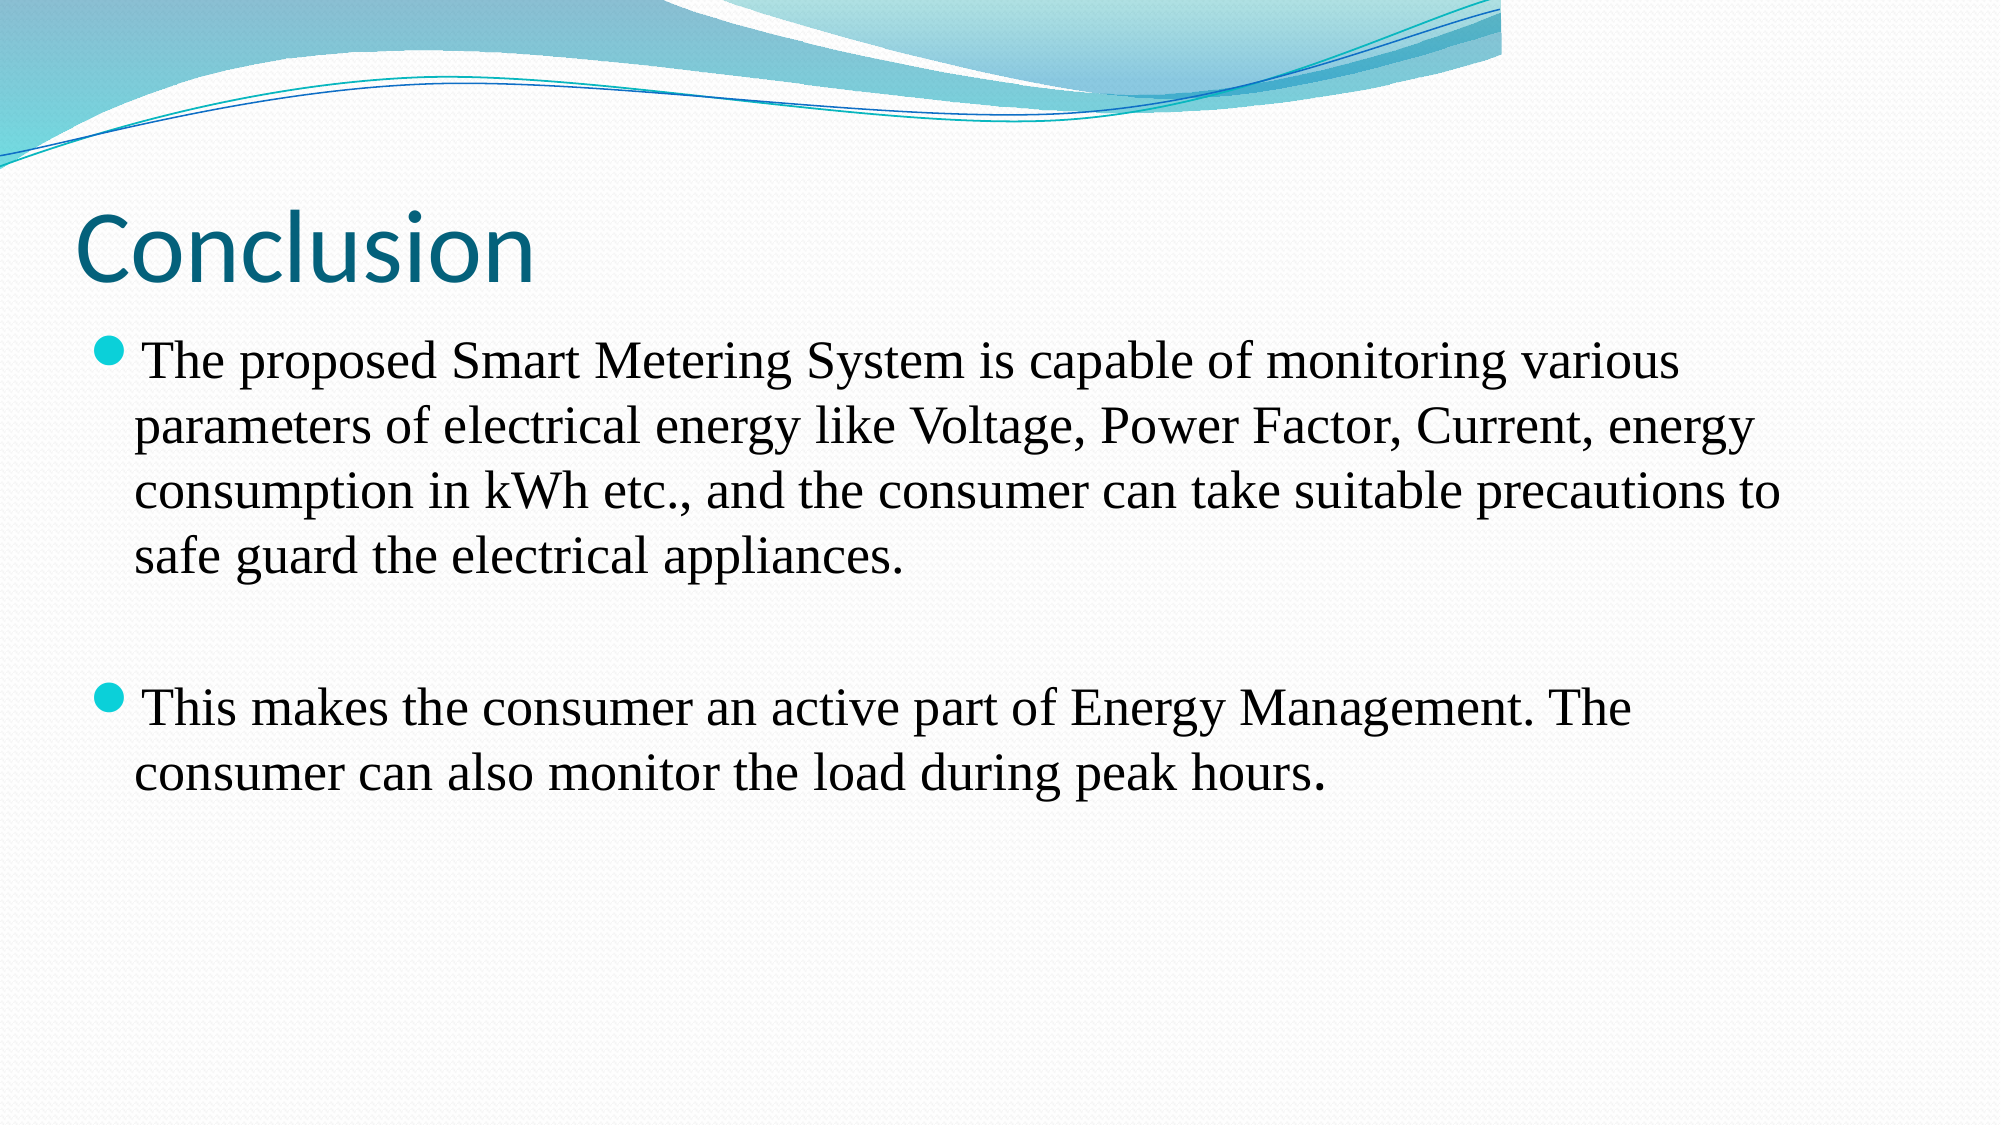

# Conclusion
The proposed Smart Metering System is capable of monitoring various parameters of electrical energy like Voltage, Power Factor, Current, energy consumption in kWh etc., and the consumer can take suitable precautions to safe guard the electrical appliances.

This makes the consumer an active part of Energy Management. The consumer can also monitor the load during peak hours.